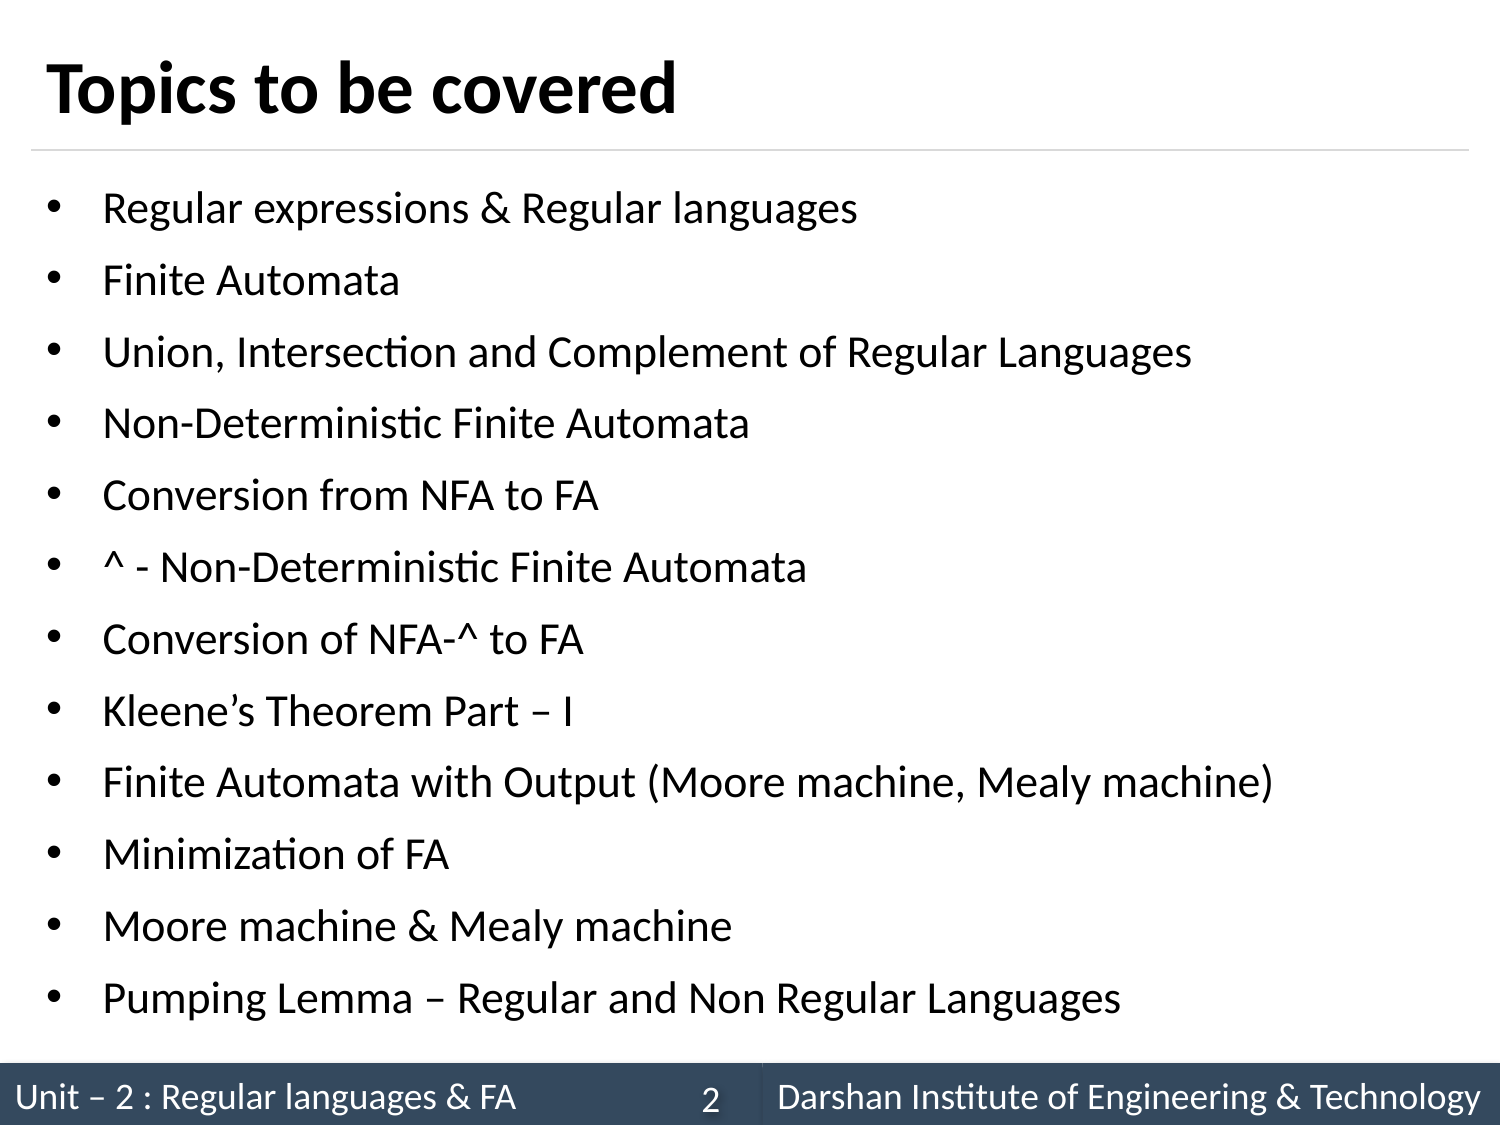

# Topics to be covered
Regular expressions & Regular languages
Finite Automata
Union, Intersection and Complement of Regular Languages
Non-Deterministic Finite Automata
Conversion from NFA to FA
^ - Non-Deterministic Finite Automata
Conversion of NFA-^ to FA
Kleene’s Theorem Part – I
Finite Automata with Output (Moore machine, Mealy machine)
Minimization of FA
Moore machine & Mealy machine
Pumping Lemma – Regular and Non Regular Languages